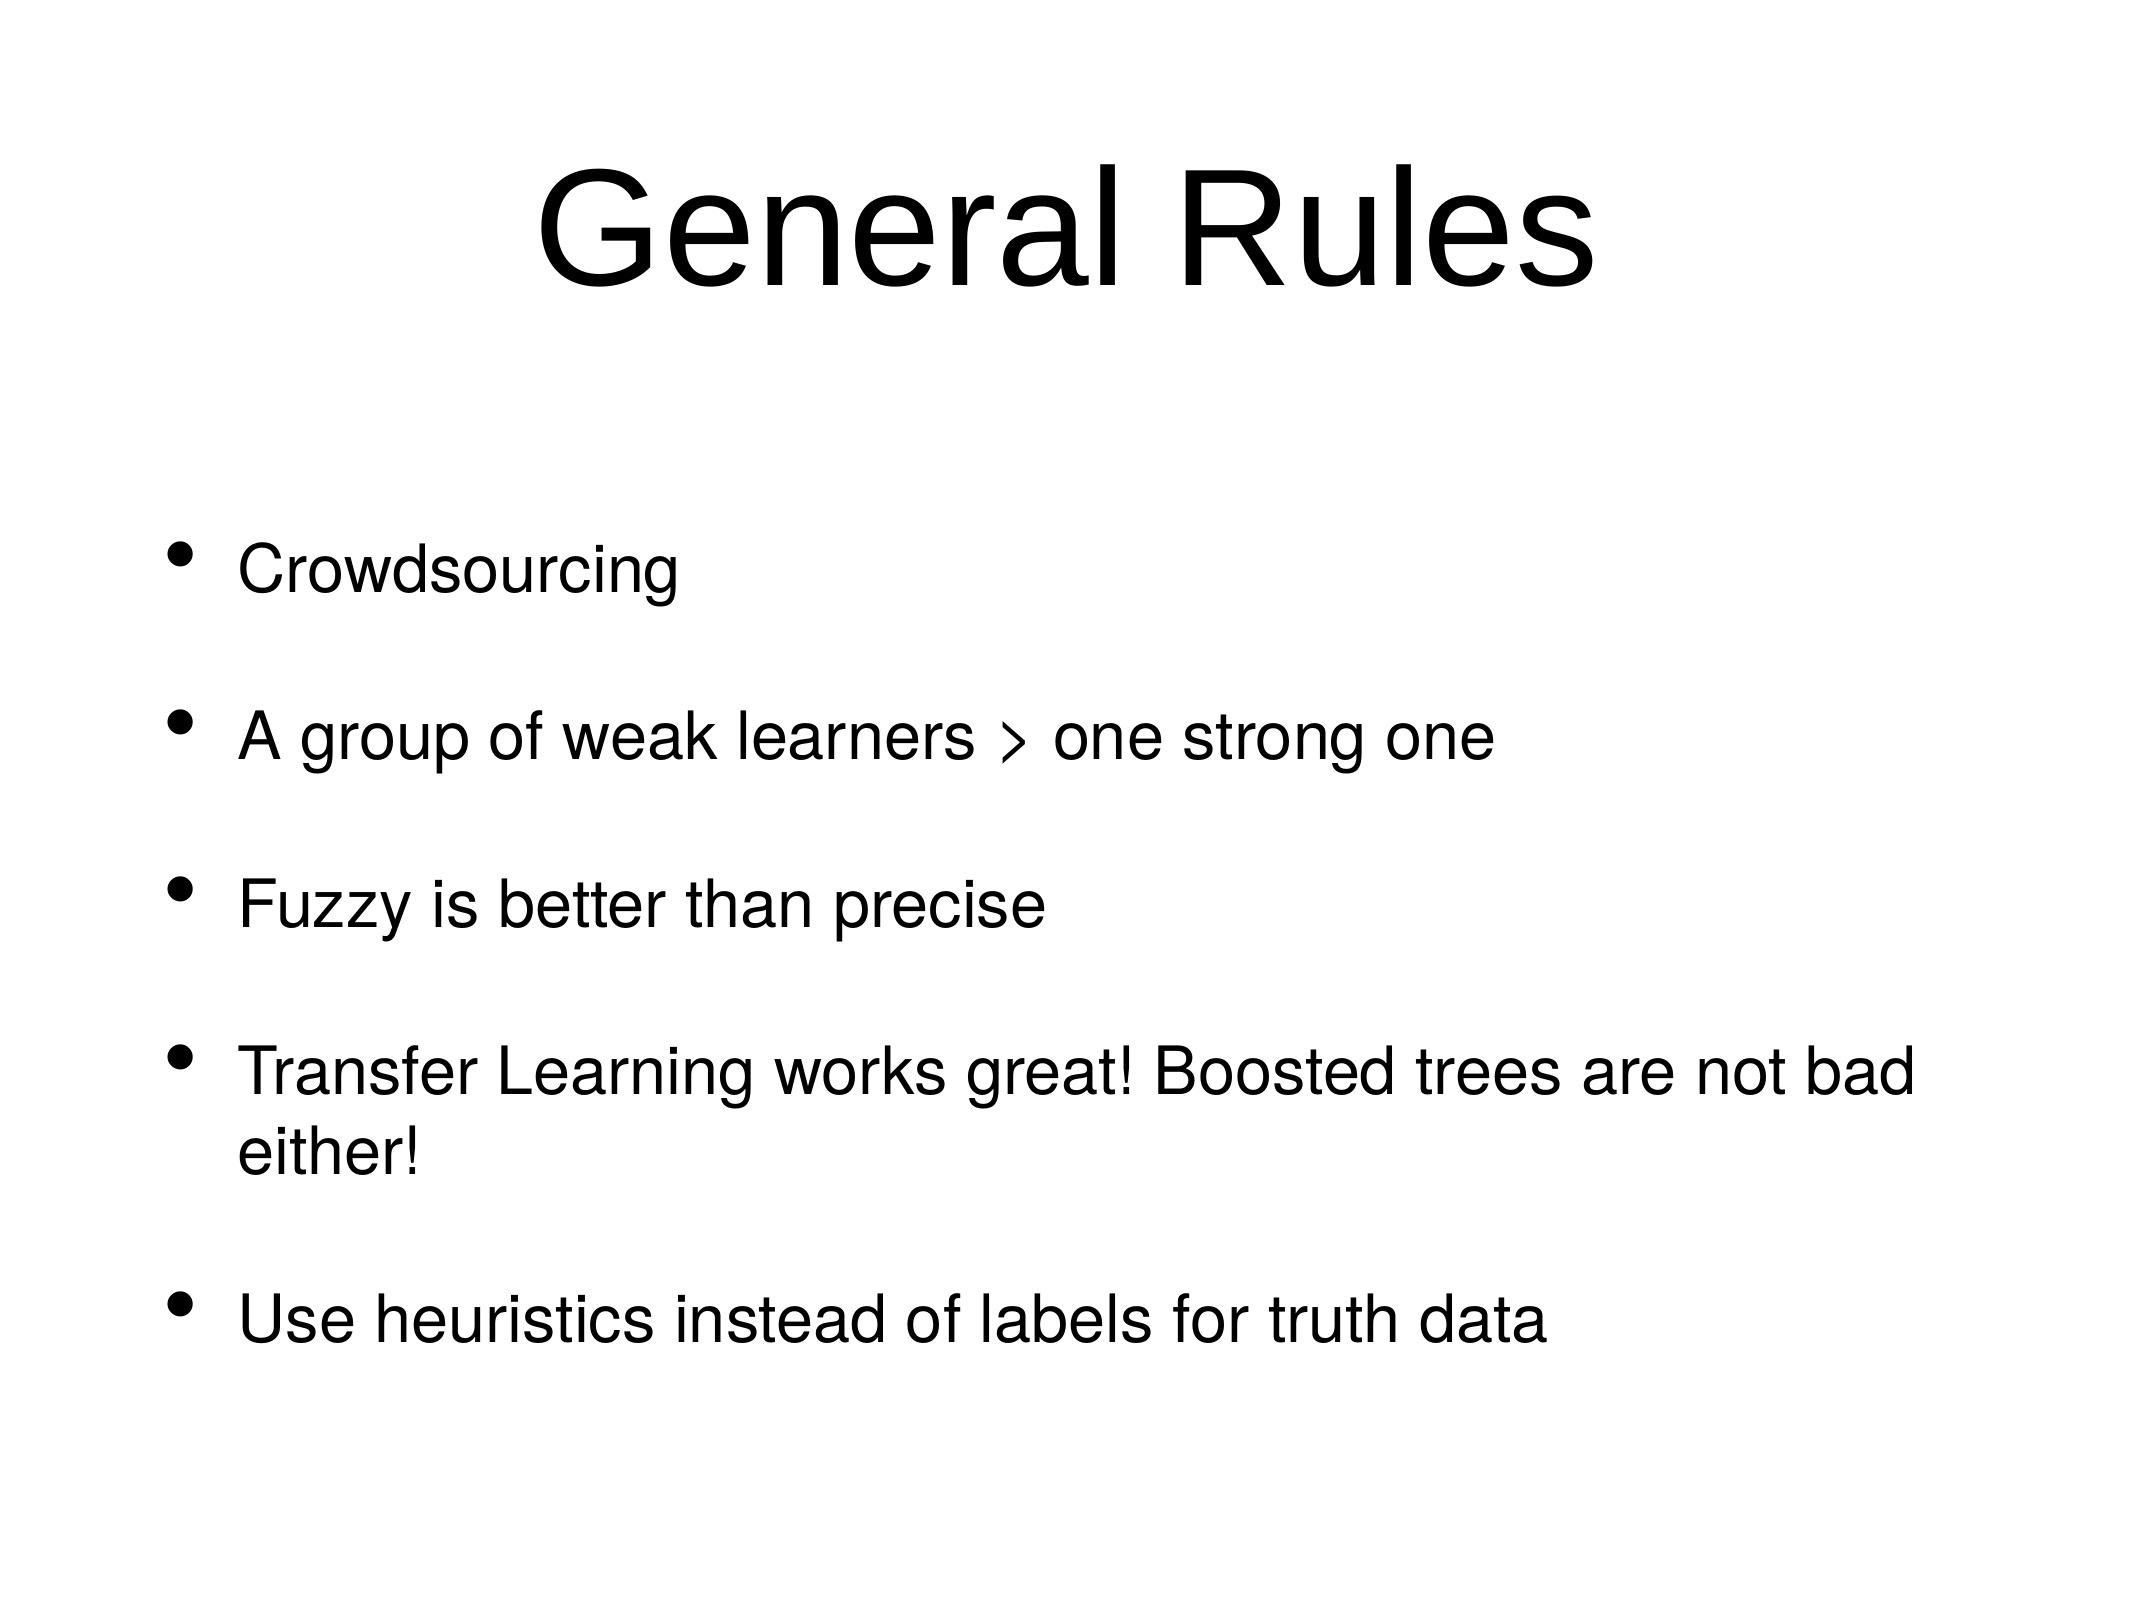

# General Rules
Crowdsourcing
A group of weak learners > one strong one
Fuzzy is better than precise
Transfer Learning works great! Boosted trees are not bad either!
Use heuristics instead of labels for truth data